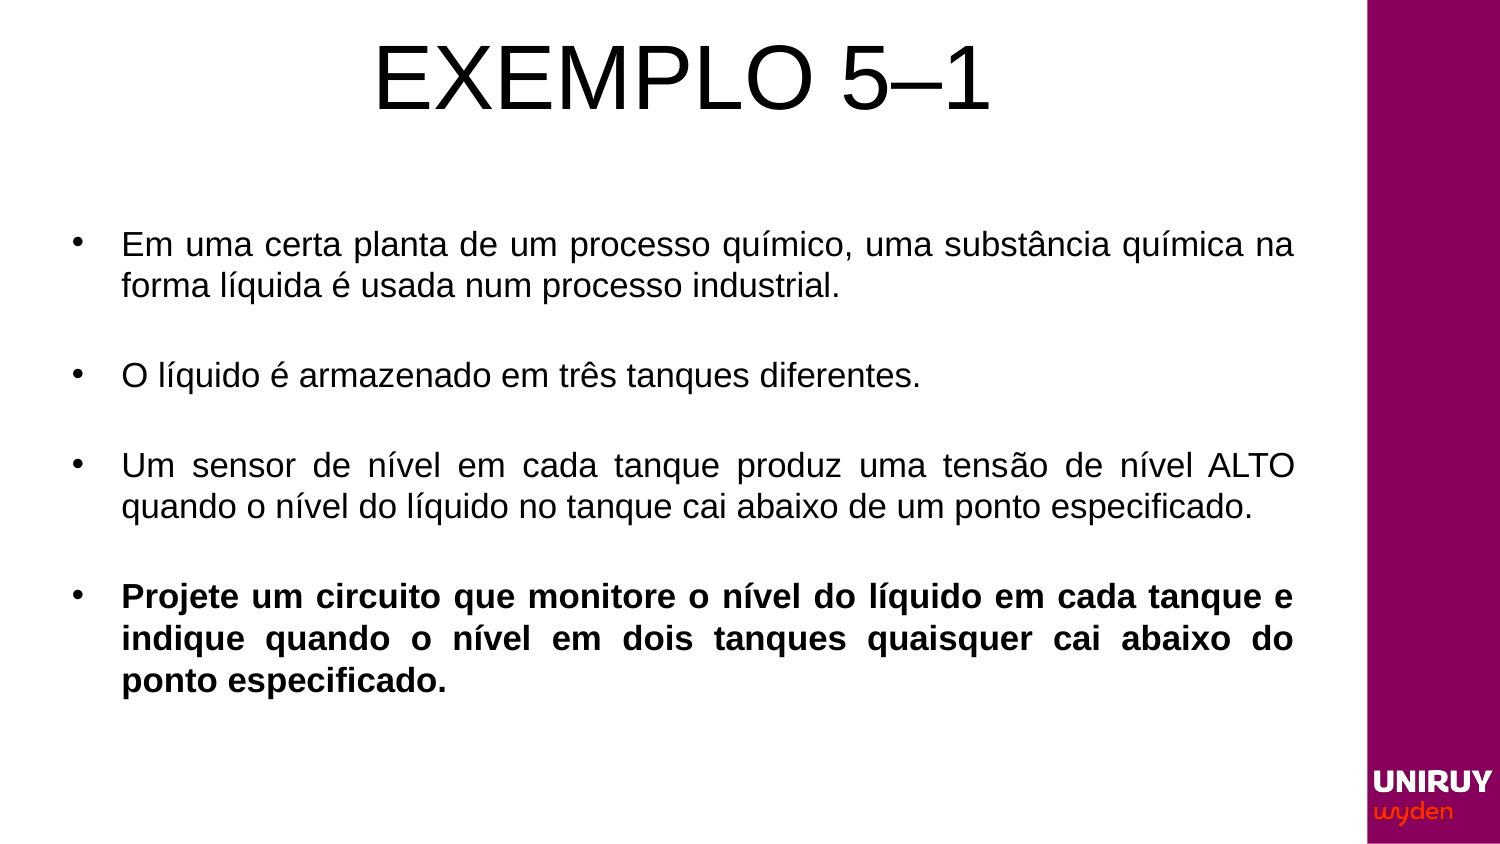

# EXEMPLO 5–1
Em uma certa planta de um processo químico, uma substância química na forma líquida é usada num processo industrial.

O líquido é armazenado em três tanques diferentes.

Um sensor de nível em cada tanque produz uma tensão de nível ALTO quando o nível do líquido no tanque cai abaixo de um ponto especificado.

Projete um circuito que monitore o nível do líquido em cada tanque e indique quando o nível em dois tanques quaisquer cai abaixo do ponto especificado.